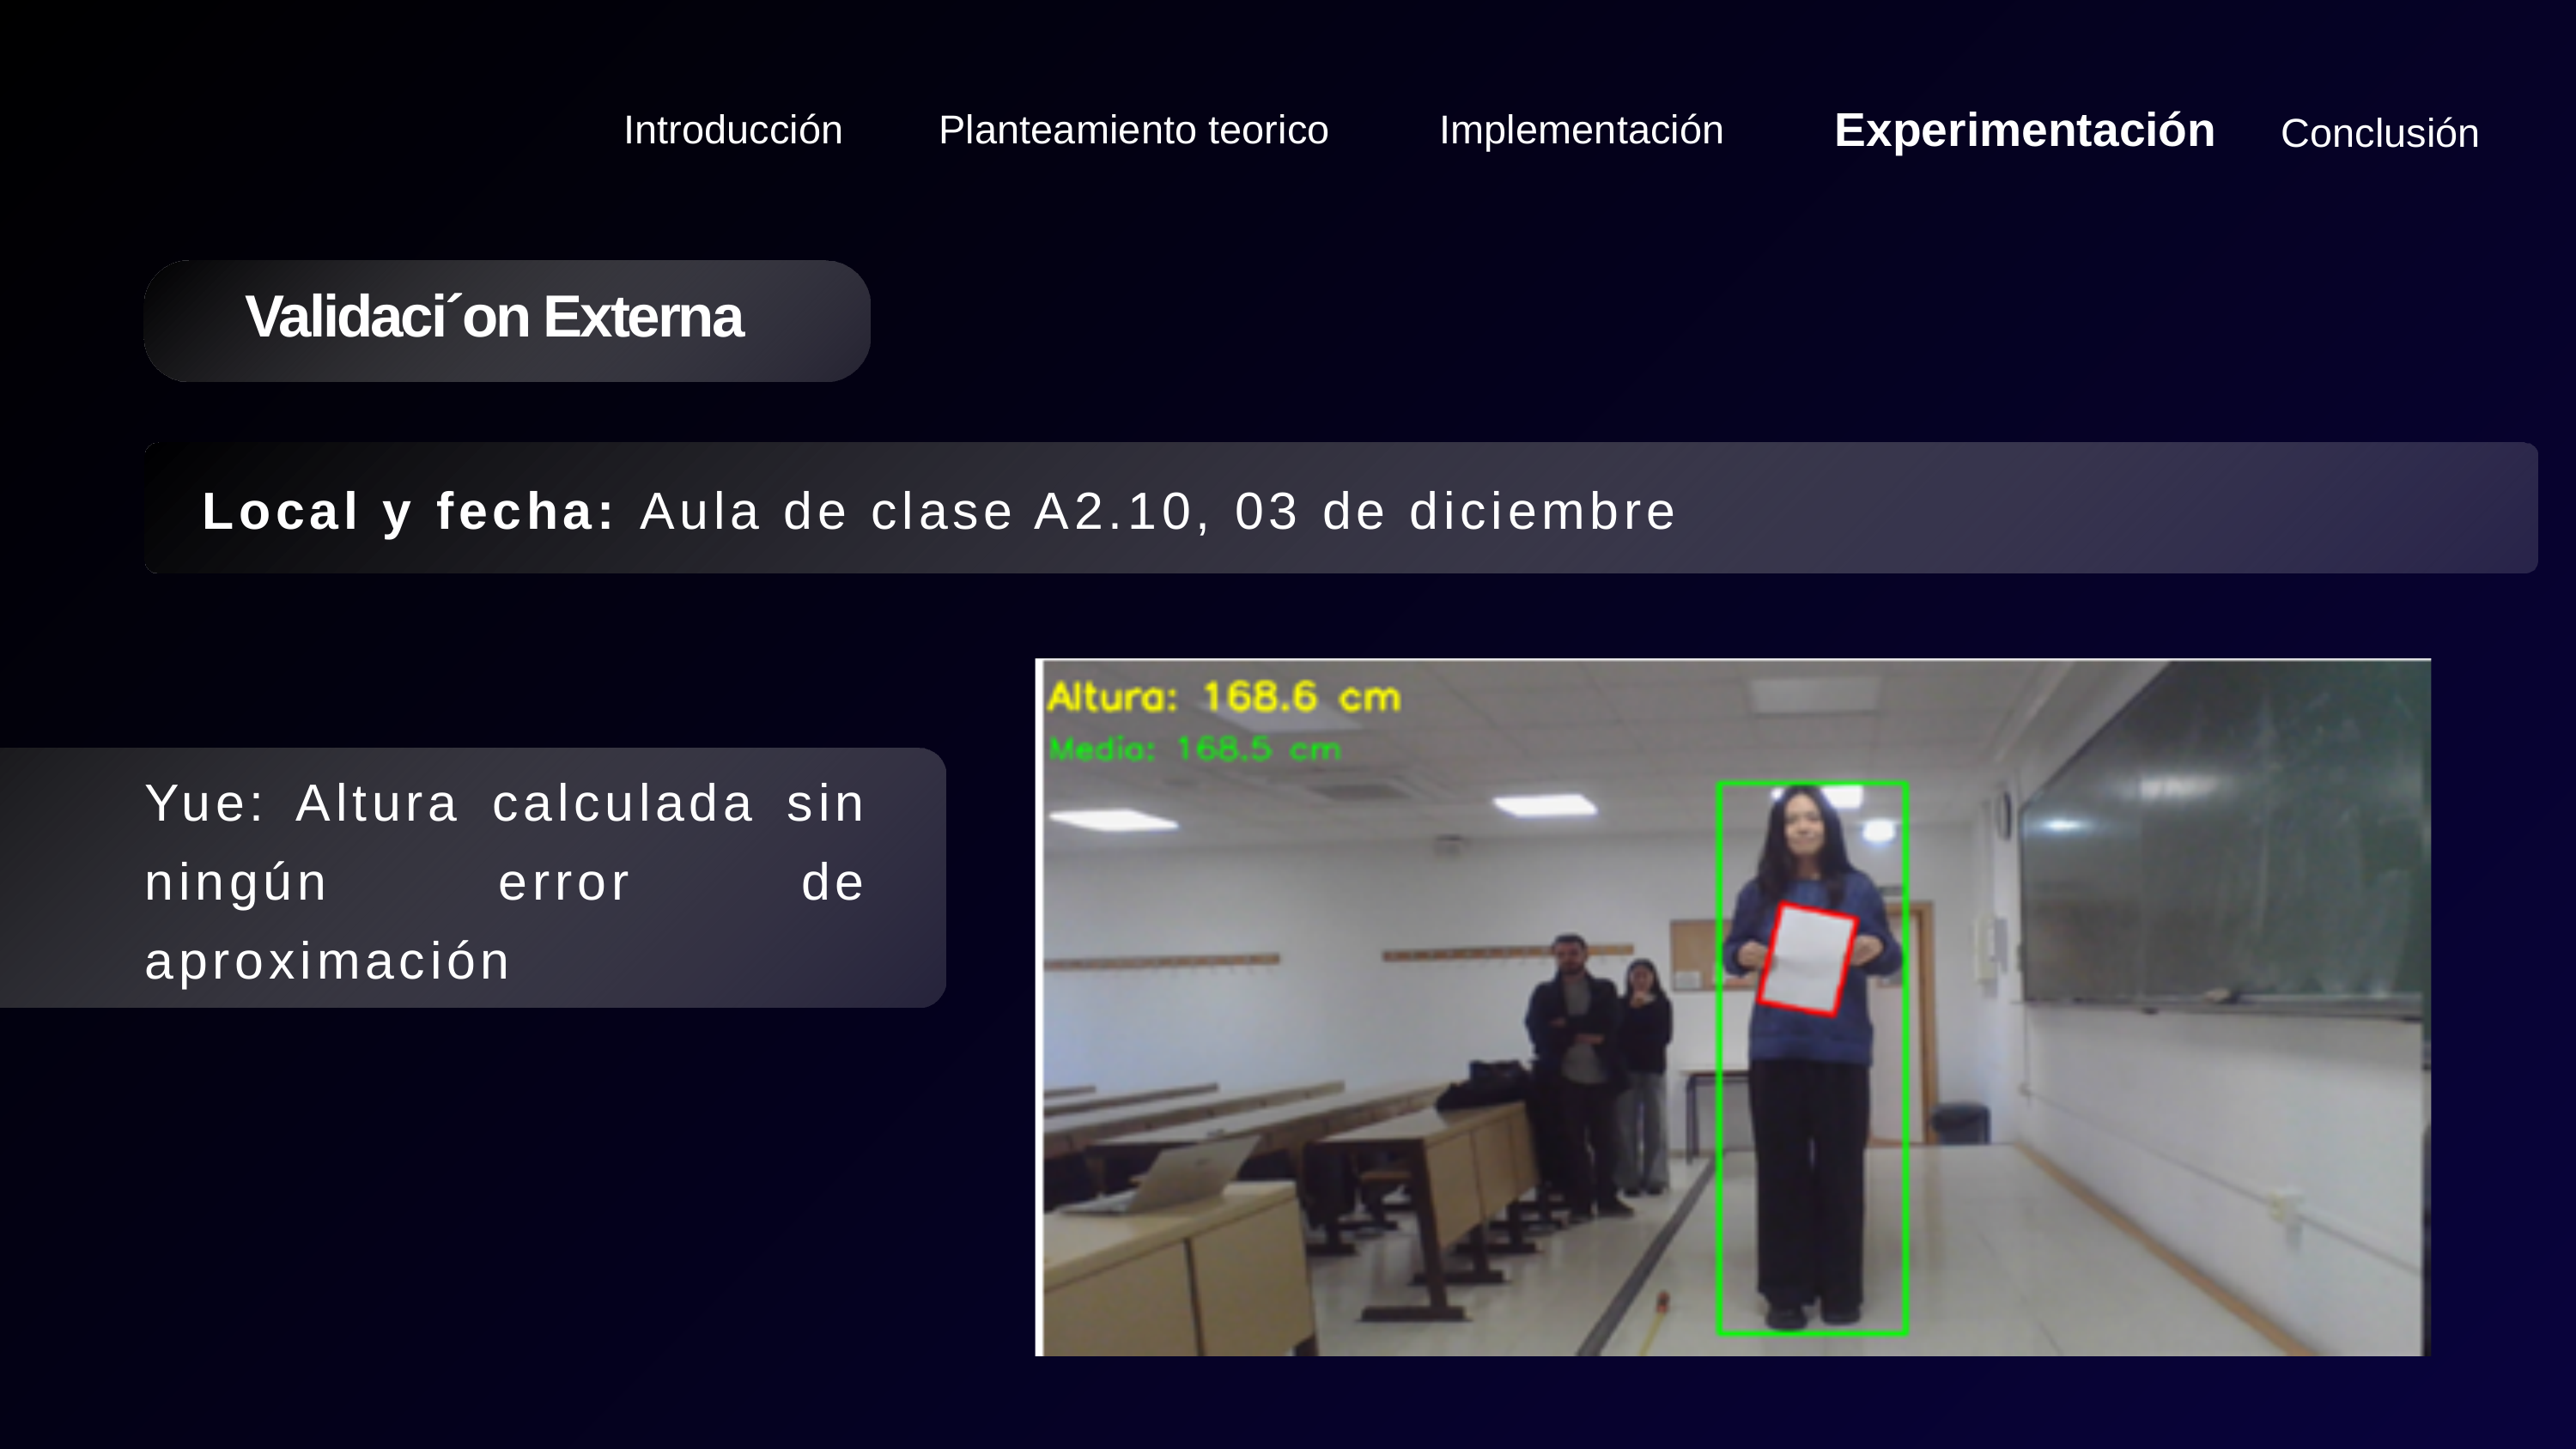

Experimentación
Introducción
Planteamiento teorico
Implementación
Conclusión

 Validaci´on Externa

Local y fecha: Aula de clase A2.10, 03 de diciembre

Yue: Altura calculada sin ningún error de aproximación